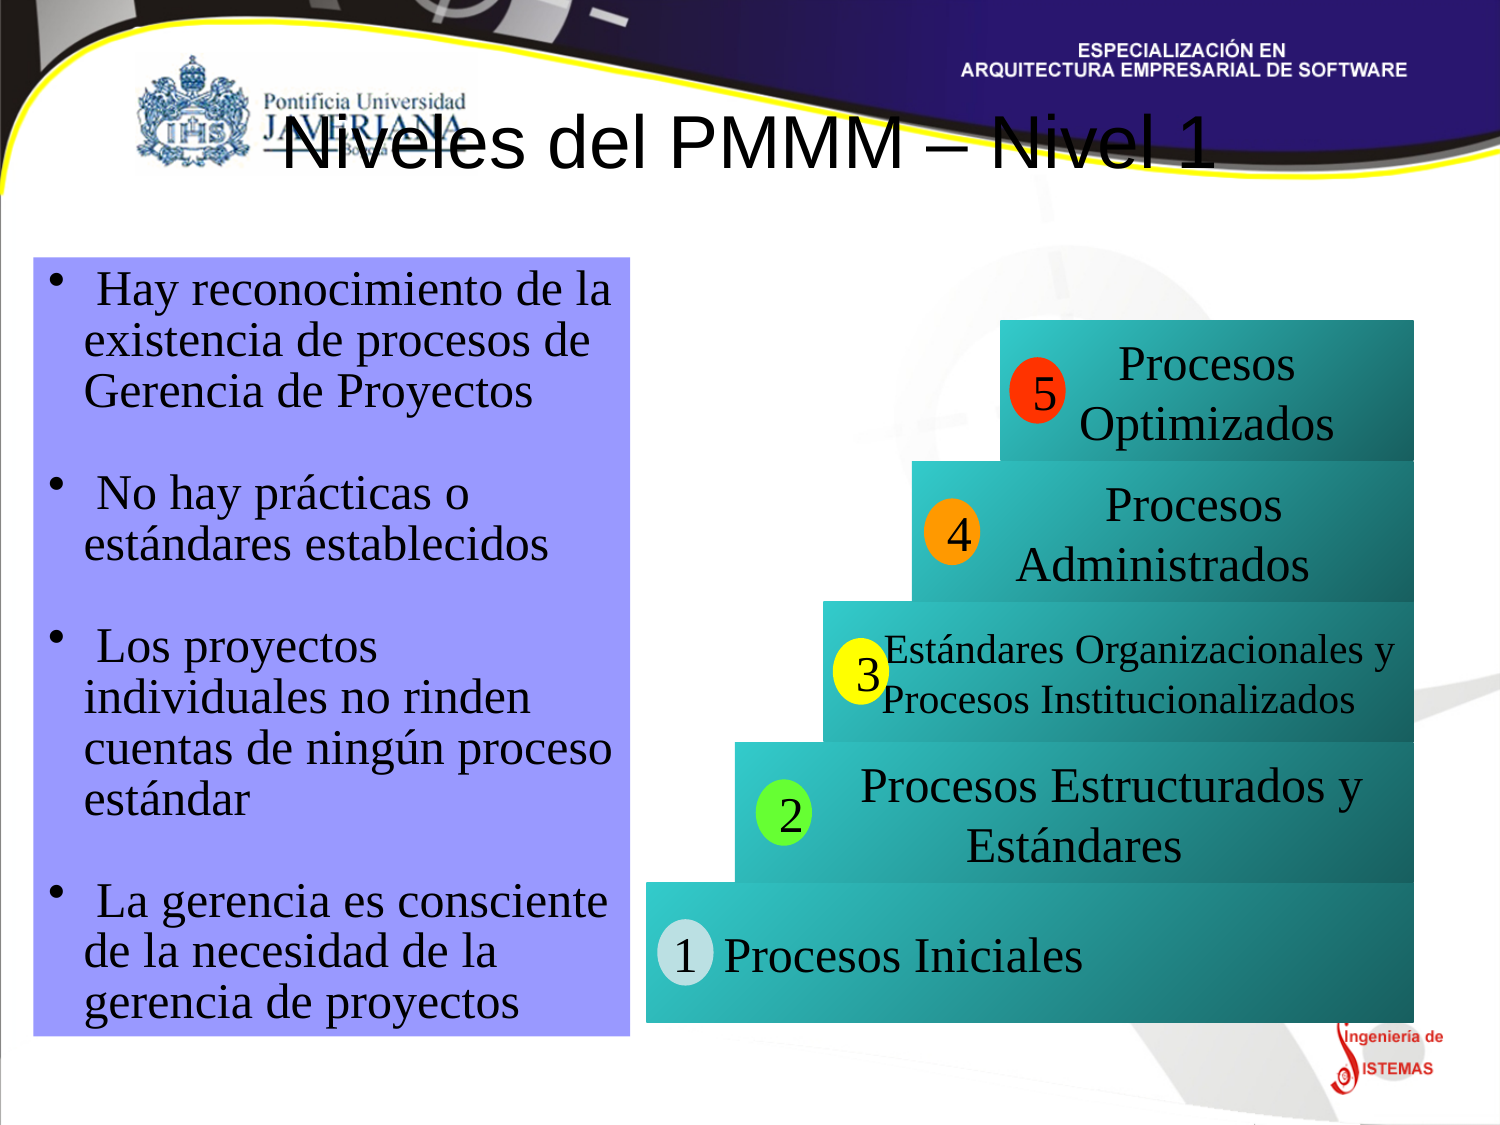

# Niveles del PMMM – Nivel 1
 Hay reconocimiento de la existencia de procesos de Gerencia de Proyectos

 No hay prácticas o estándares establecidos

 Los proyectos individuales no rinden cuentas de ningún proceso estándar

 La gerencia es consciente de la necesidad de la gerencia de proyectos
Procesos Optimizados
5
     Procesos Administrados
4
    Estándares Organizacionales y Procesos Institucionalizados
3
      Procesos Estructurados y Estándares
2
     Procesos Iniciales
1